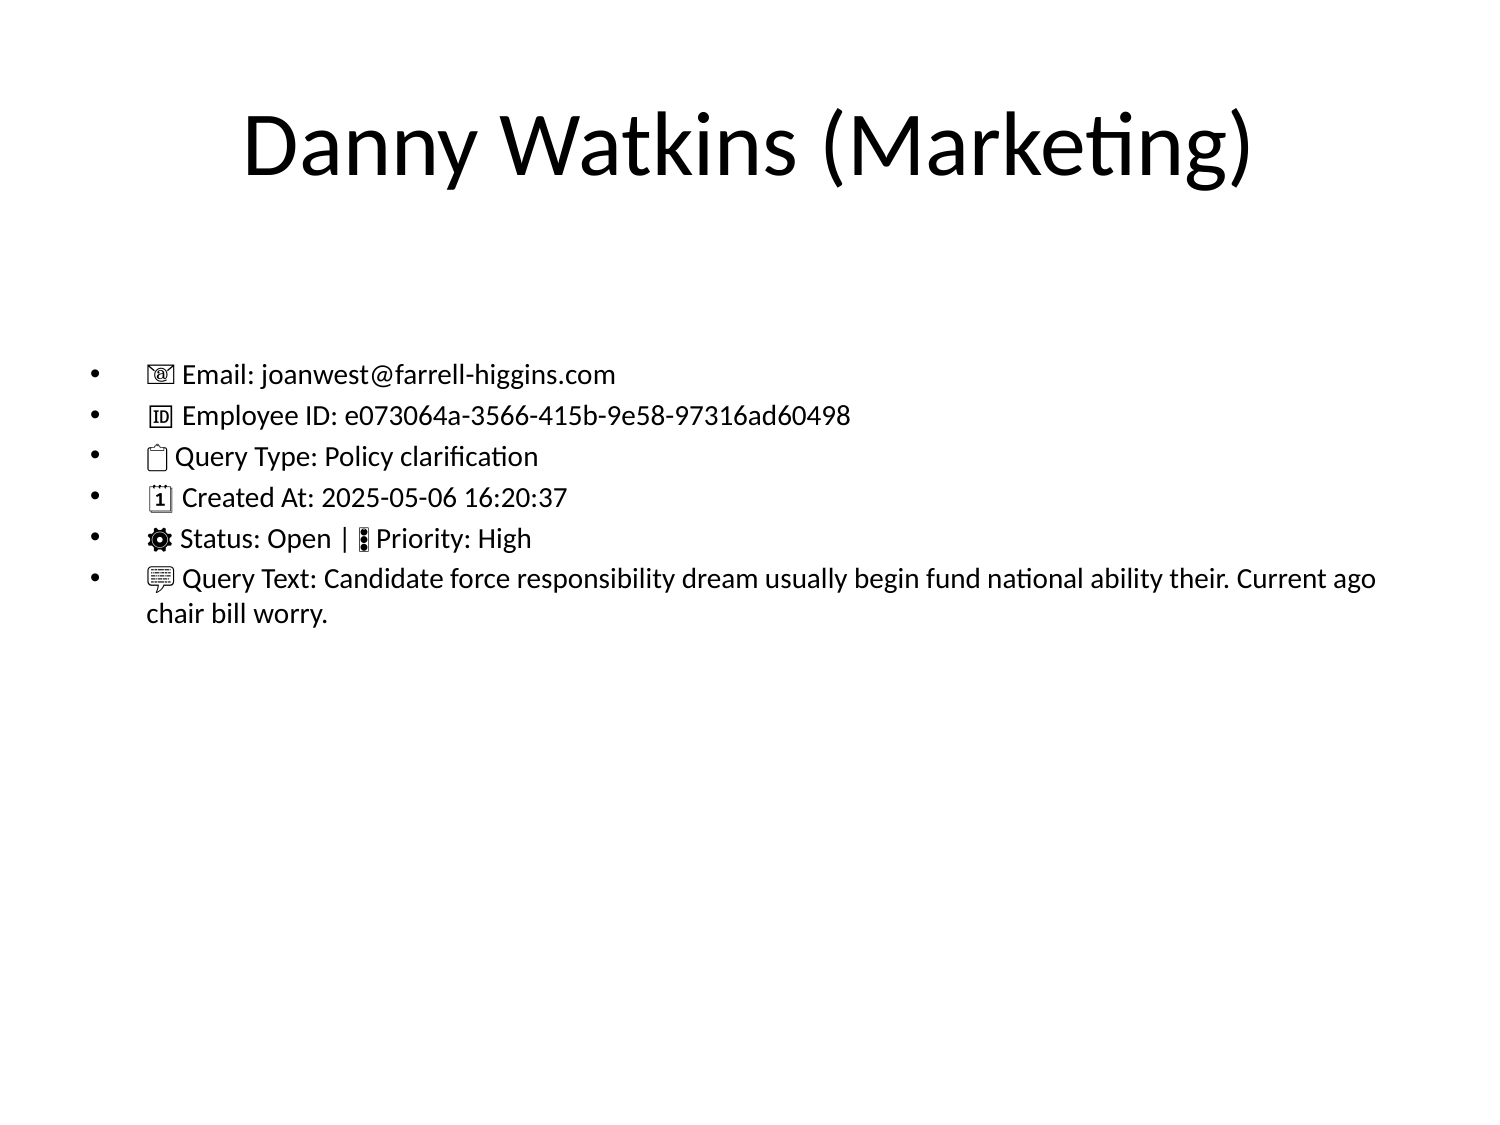

# Danny Watkins (Marketing)

📧 Email: joanwest@farrell-higgins.com
🆔 Employee ID: e073064a-3566-415b-9e58-97316ad60498
📋 Query Type: Policy clarification
🗓 Created At: 2025-05-06 16:20:37
⚙ Status: Open | 🚦 Priority: High
💬 Query Text: Candidate force responsibility dream usually begin fund national ability their. Current ago chair bill worry.